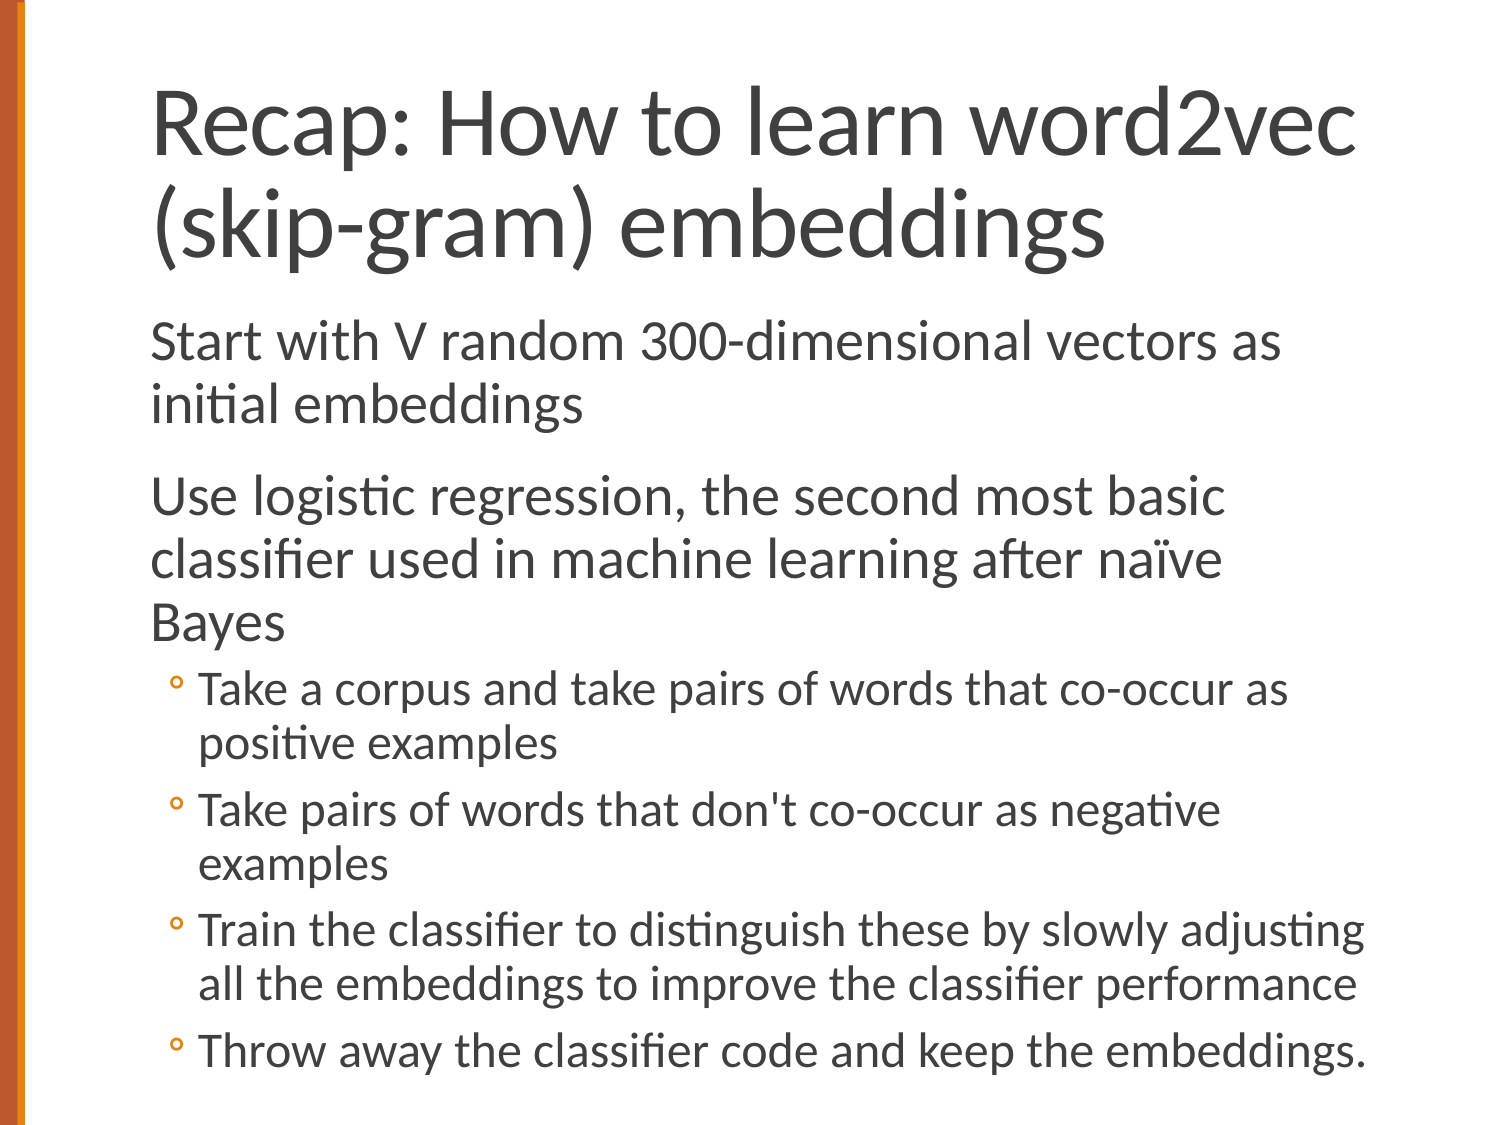

# Recap: How to learn word2vec (skip-gram) embeddings
Start with V random 300-dimensional vectors as initial embeddings
Use logistic regression, the second most basic classifier used in machine learning after naïve Bayes
Take a corpus and take pairs of words that co-occur as positive examples
Take pairs of words that don't co-occur as negative examples
Train the classifier to distinguish these by slowly adjusting all the embeddings to improve the classifier performance
Throw away the classifier code and keep the embeddings.